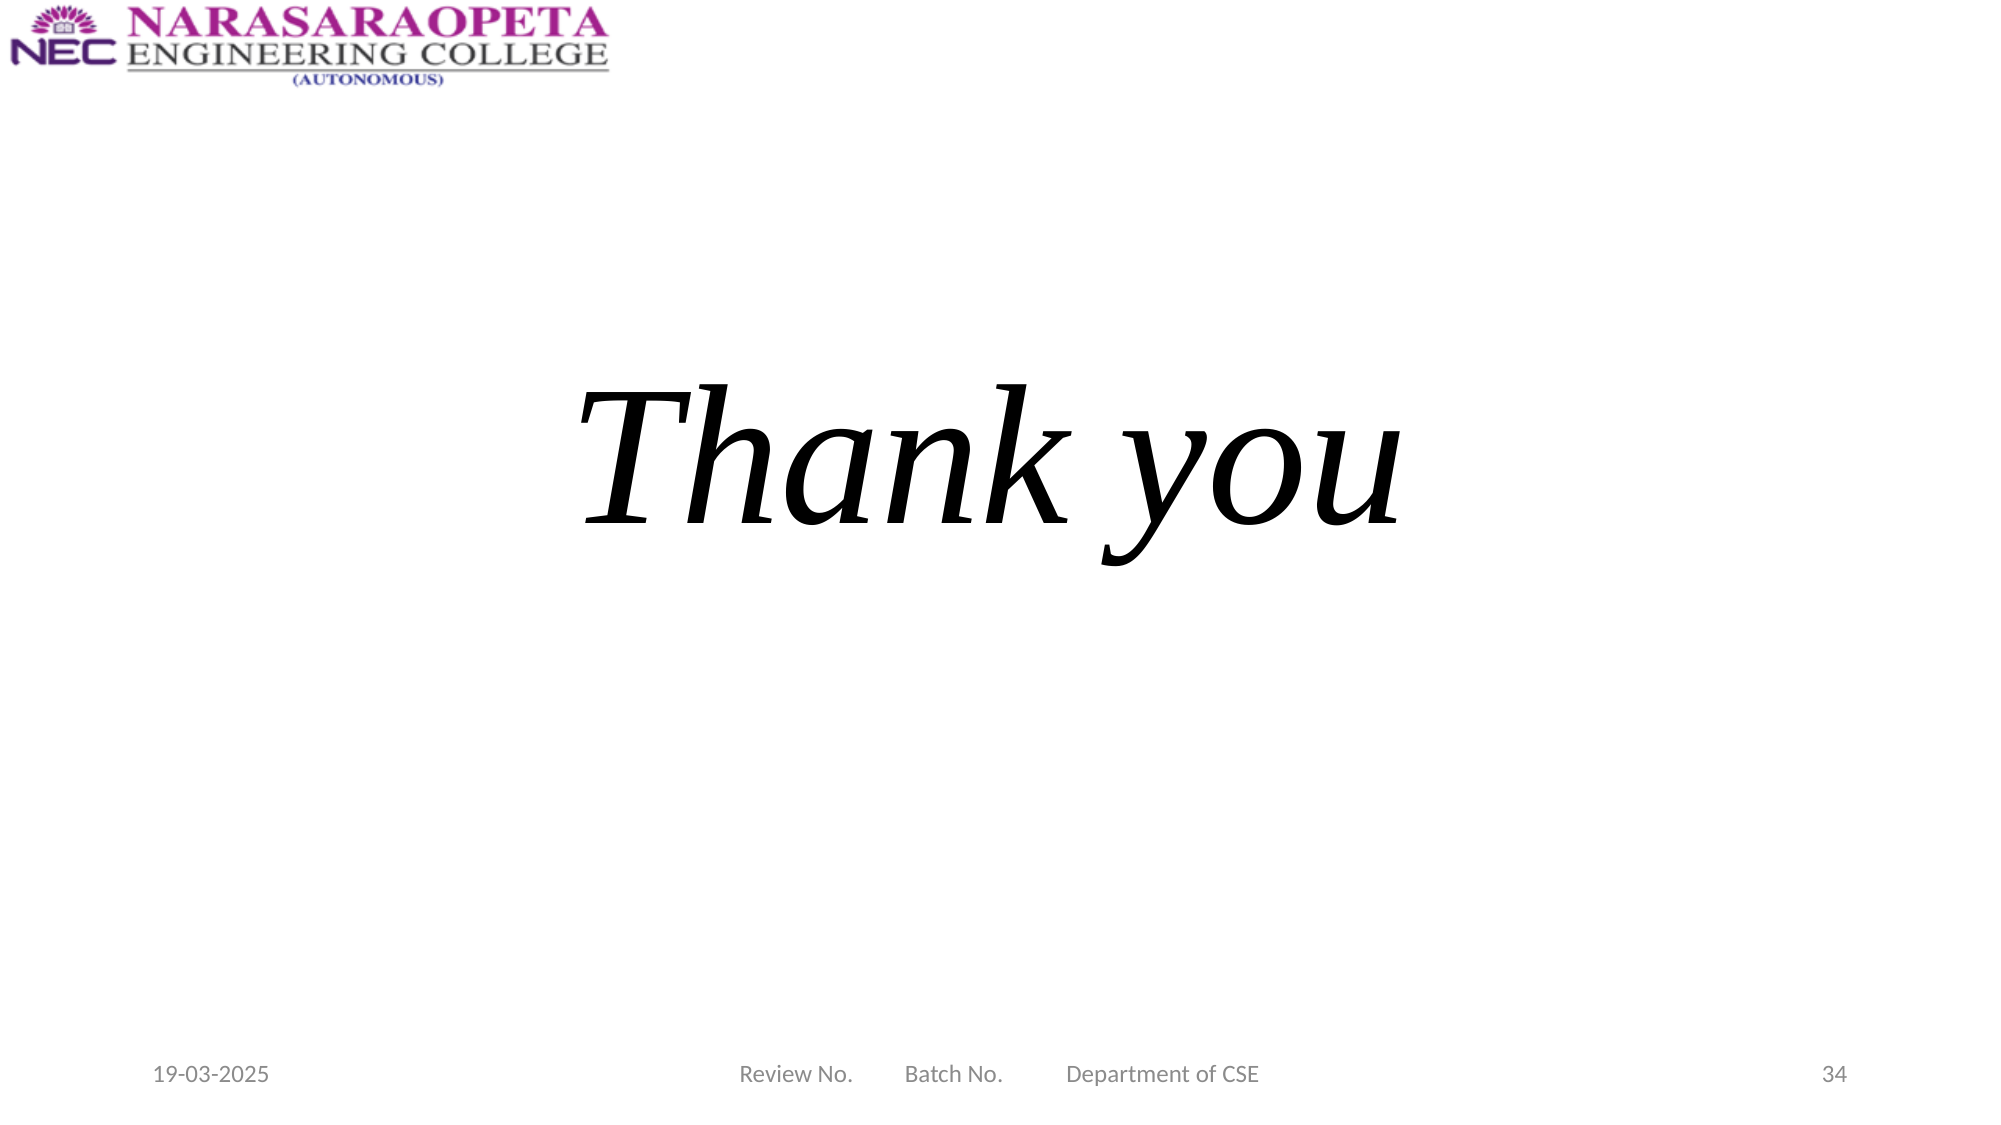

Thank you
19-03-2025
Review No.         Batch No.           Department of CSE
34